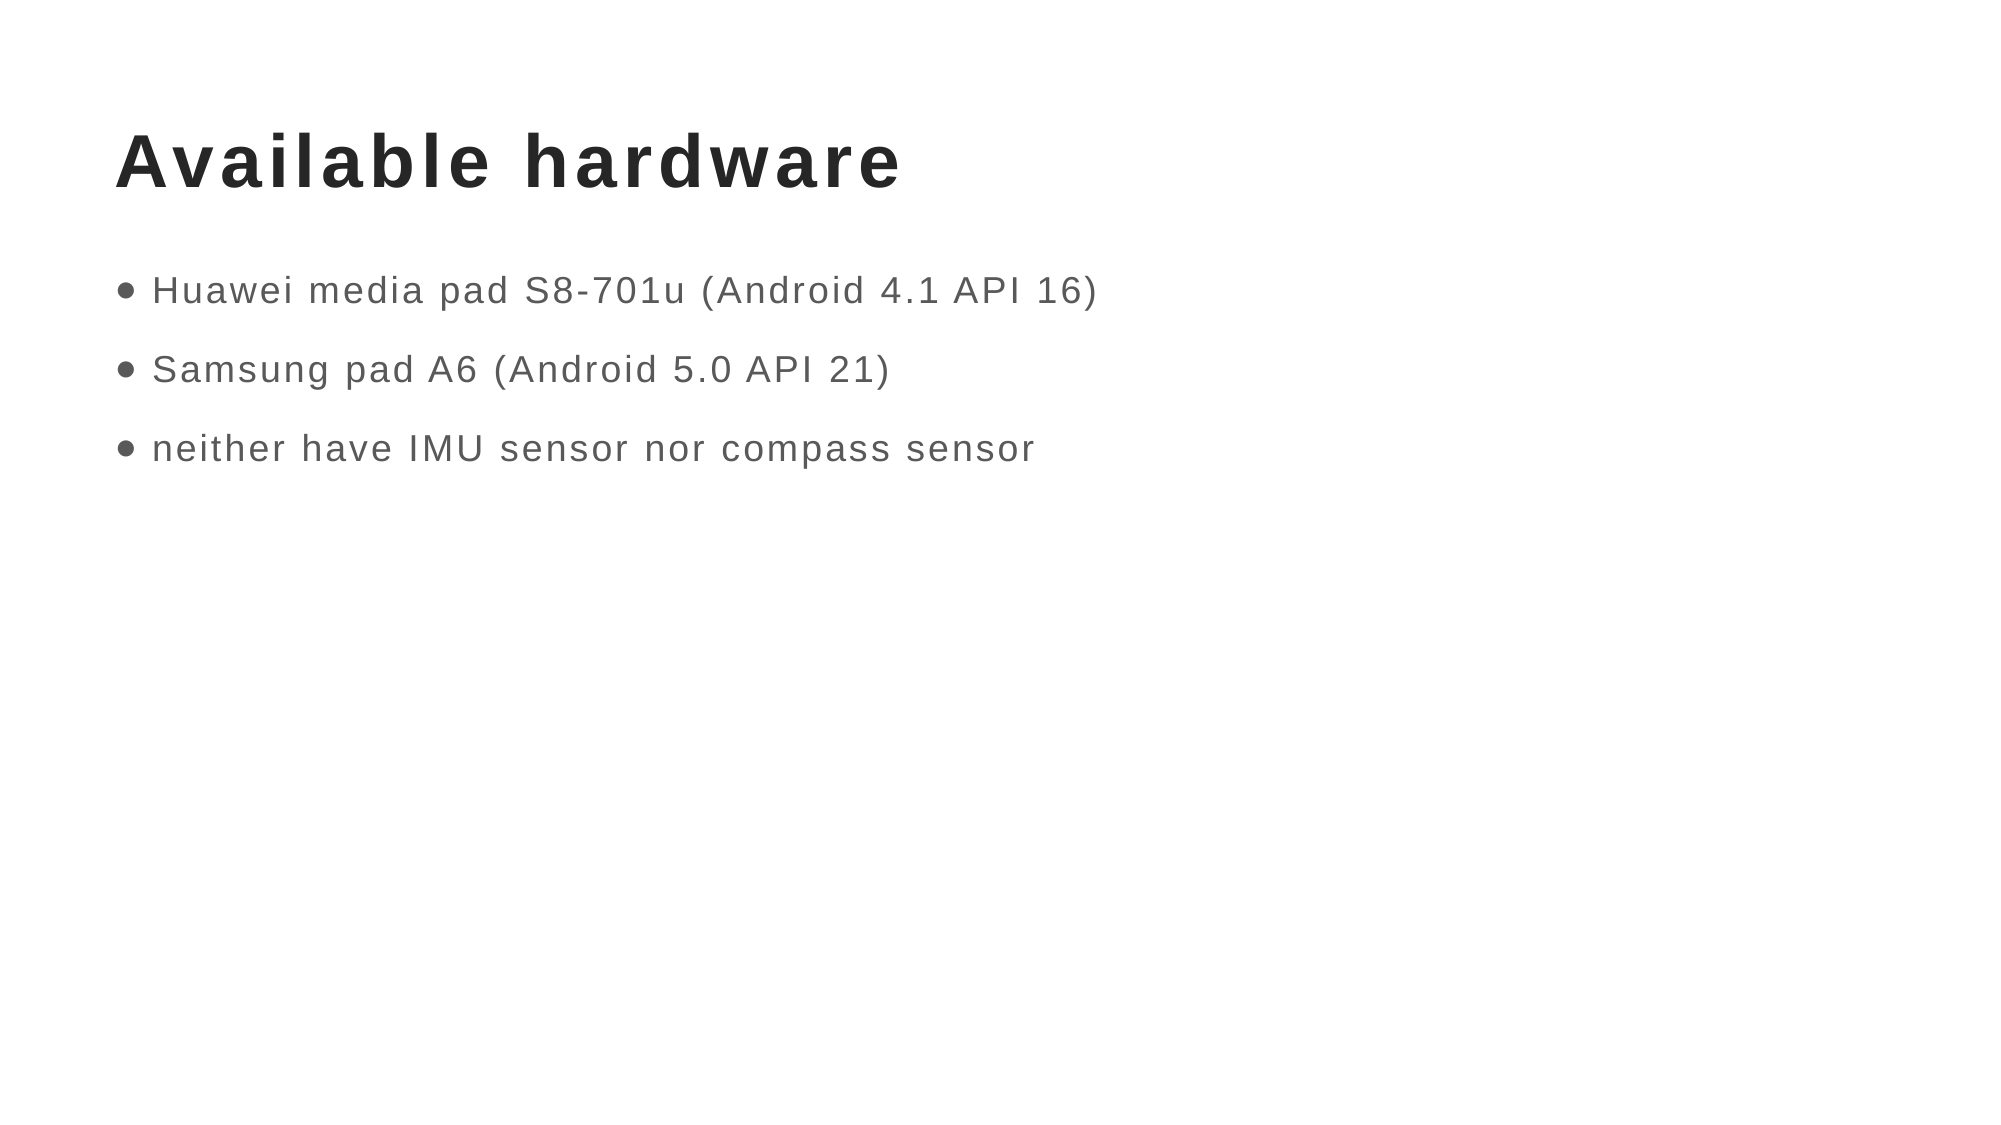

# Available hardware
Huawei media pad S8-701u (Android 4.1 API 16)
Samsung pad A6 (Android 5.0 API 21)
neither have IMU sensor nor compass sensor